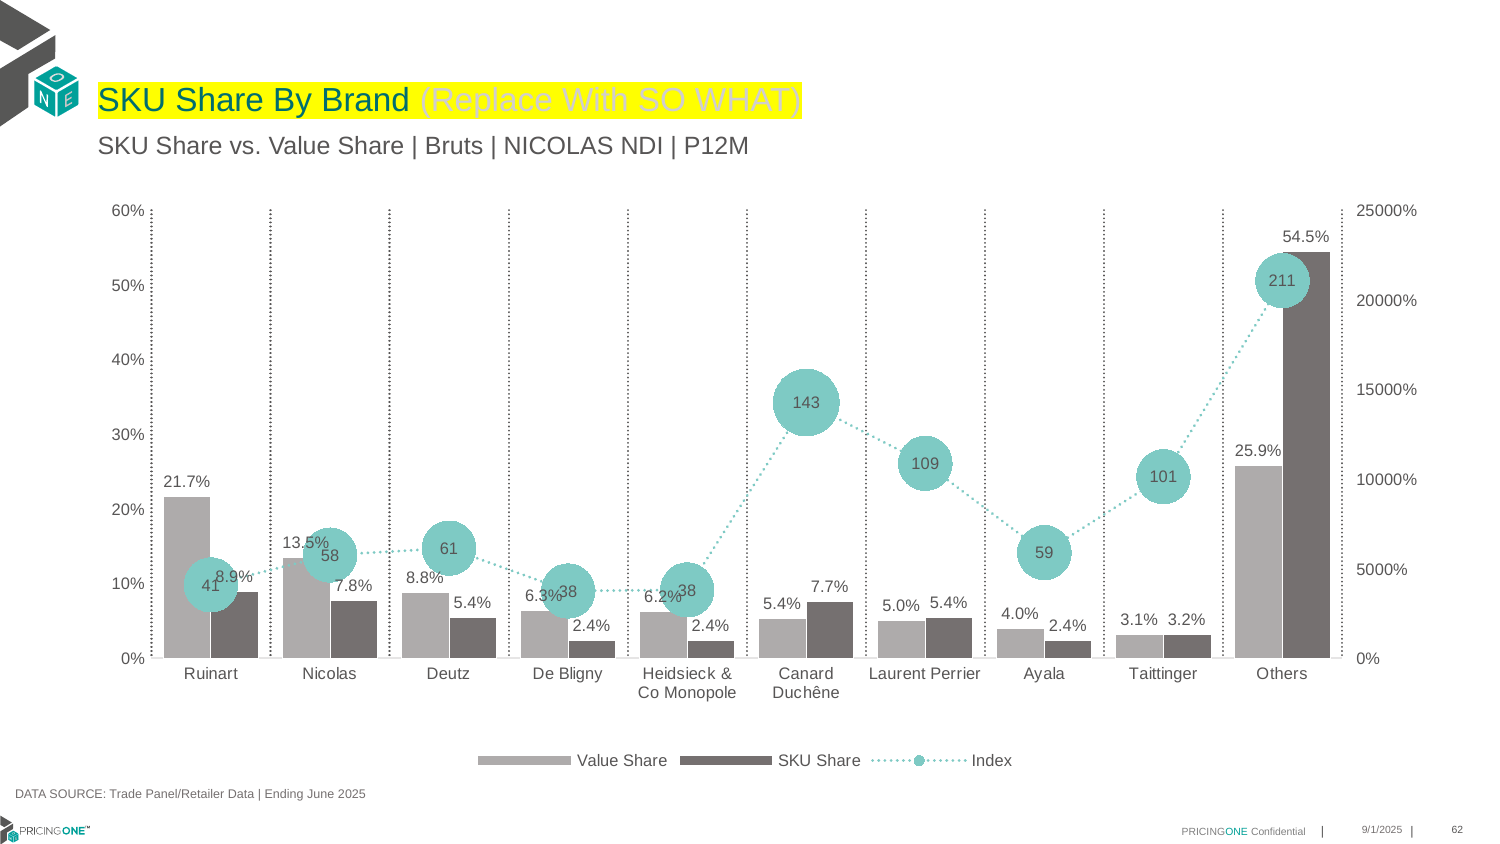

# SKU Share By Brand (Replace With SO WHAT)
SKU Share vs. Value Share | Bruts | NICOLAS NDI | P12M

### Chart

| Category | Value Share | SKU Share | Index |
|---|---|---|---|
| Ruinart | 0.21684543583998403 | 0.08872502378686964 | 40.916251450338194 |
| Nicolas | 0.1351306383002324 | 0.07778306374881065 | 57.56138261997455 |
| Deutz | 0.087918106340852 | 0.05399619410085633 | 61.41646624134177 |
| De Bligny | 0.06342515820239925 | 0.02378686964795433 | 37.50383967832897 |
| Heidsieck & Co Monopole | 0.0624157686612278 | 0.02378686964795433 | 38.11035281334371 |
| Canard Duchêne | 0.053670961193963626 | 0.07659372026641294 | 142.70979792891697 |
| Laurent Perrier | 0.05008679640834798 | 0.05447193149381541 | 108.75507199485523 |
| Ayala | 0.04034507811676751 | 0.02378686964795433 | 58.958541557683716 |
| Taittinger | 0.031460231715906756 | 0.031874405328258804 | 101.3164989250306 |
| Others | 0.2587018252203187 | 0.5451950523311132 | 210.7426385054716 |
DATA SOURCE: Trade Panel/Retailer Data | Ending June 2025

9/1/2025
62